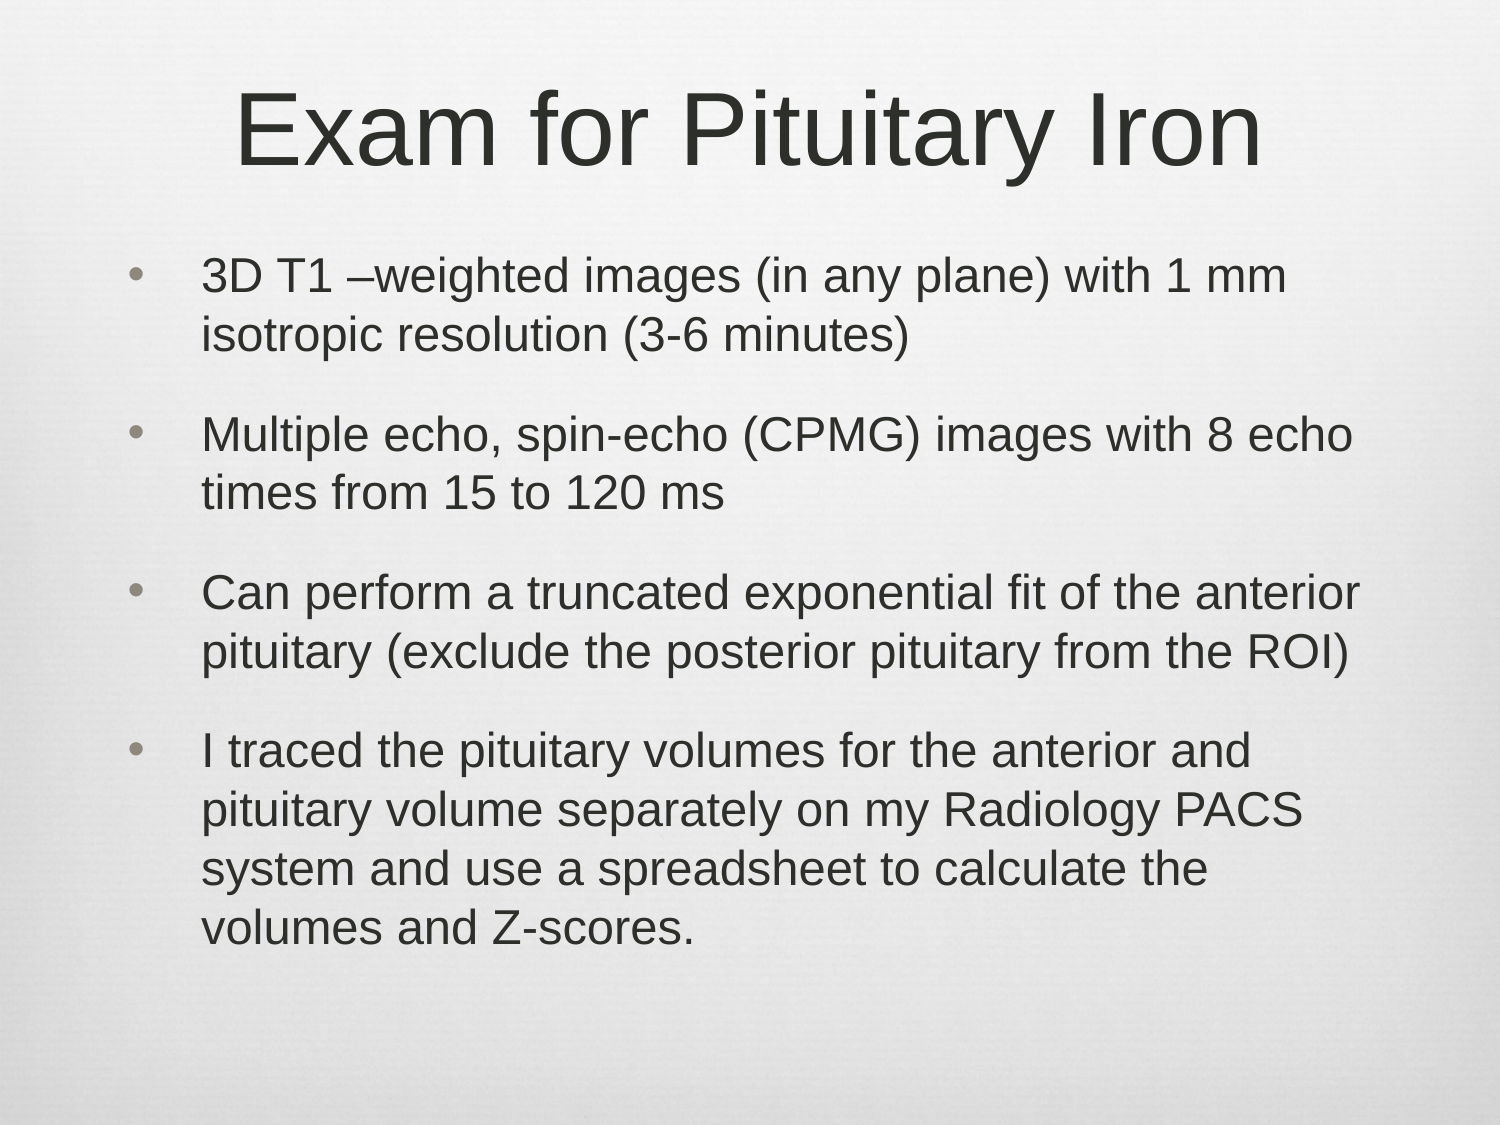

# Exam for Pituitary Iron
3D T1 –weighted images (in any plane) with 1 mm isotropic resolution (3-6 minutes)
Multiple echo, spin-echo (CPMG) images with 8 echo times from 15 to 120 ms
Can perform a truncated exponential fit of the anterior pituitary (exclude the posterior pituitary from the ROI)
I traced the pituitary volumes for the anterior and pituitary volume separately on my Radiology PACS system and use a spreadsheet to calculate the volumes and Z-scores.